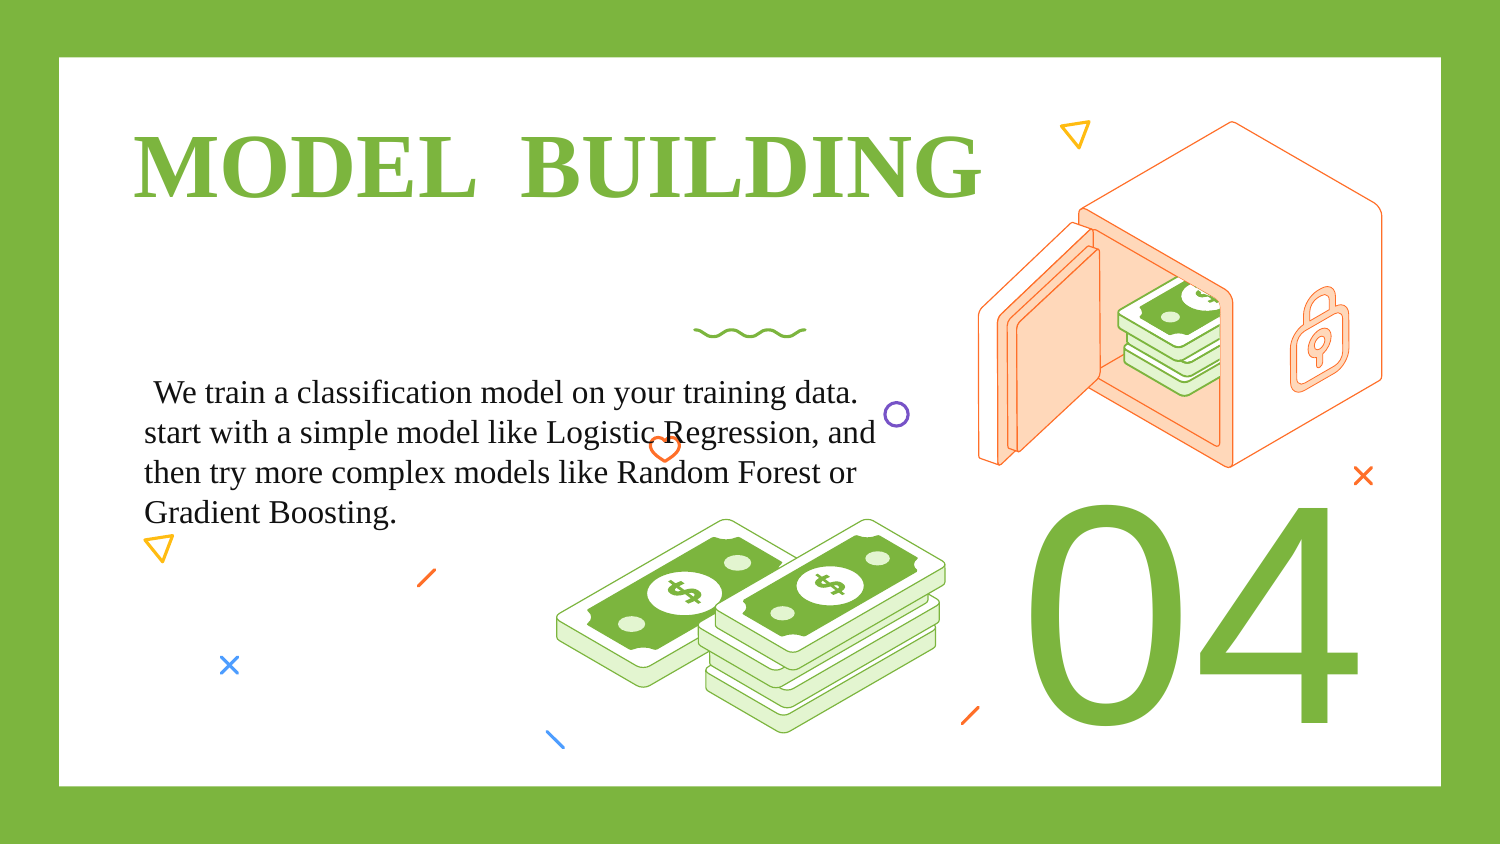

# MODEL  BUILDING

 We train a classification model on your training data. start with a simple model like Logistic Regression, and then try more complex models like Random Forest or Gradient Boosting.
04